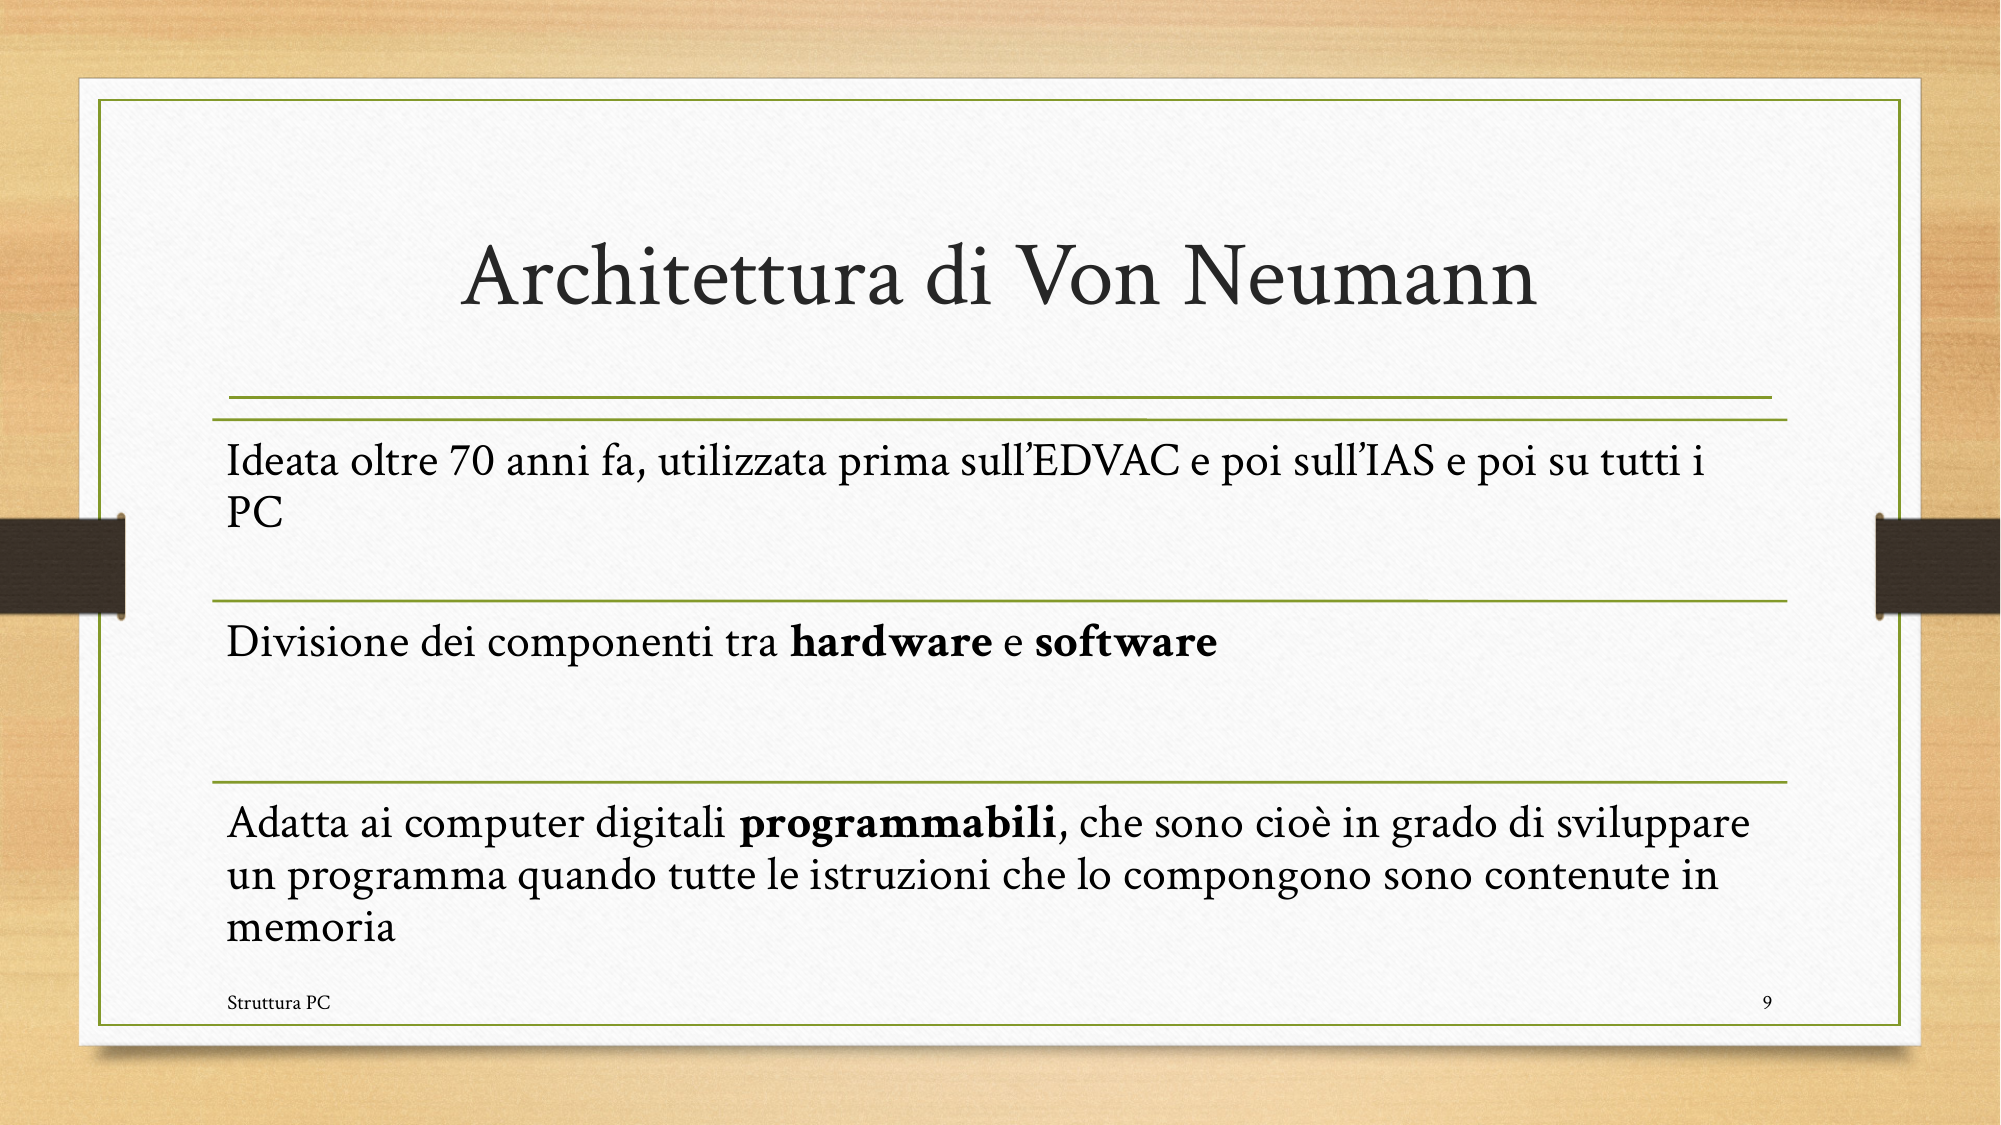

# Architettura di Von Neumann
Ideata oltre 70 anni fa, utilizzata prima sull’EDVAC e poi sull’IAS e poi su tutti i PC
Divisione dei componenti tra hardware e software
Adatta ai computer digitali programmabili, che sono cioè in grado di sviluppare un programma quando tutte le istruzioni che lo compongono sono contenute in memoria
Struttura PC
9